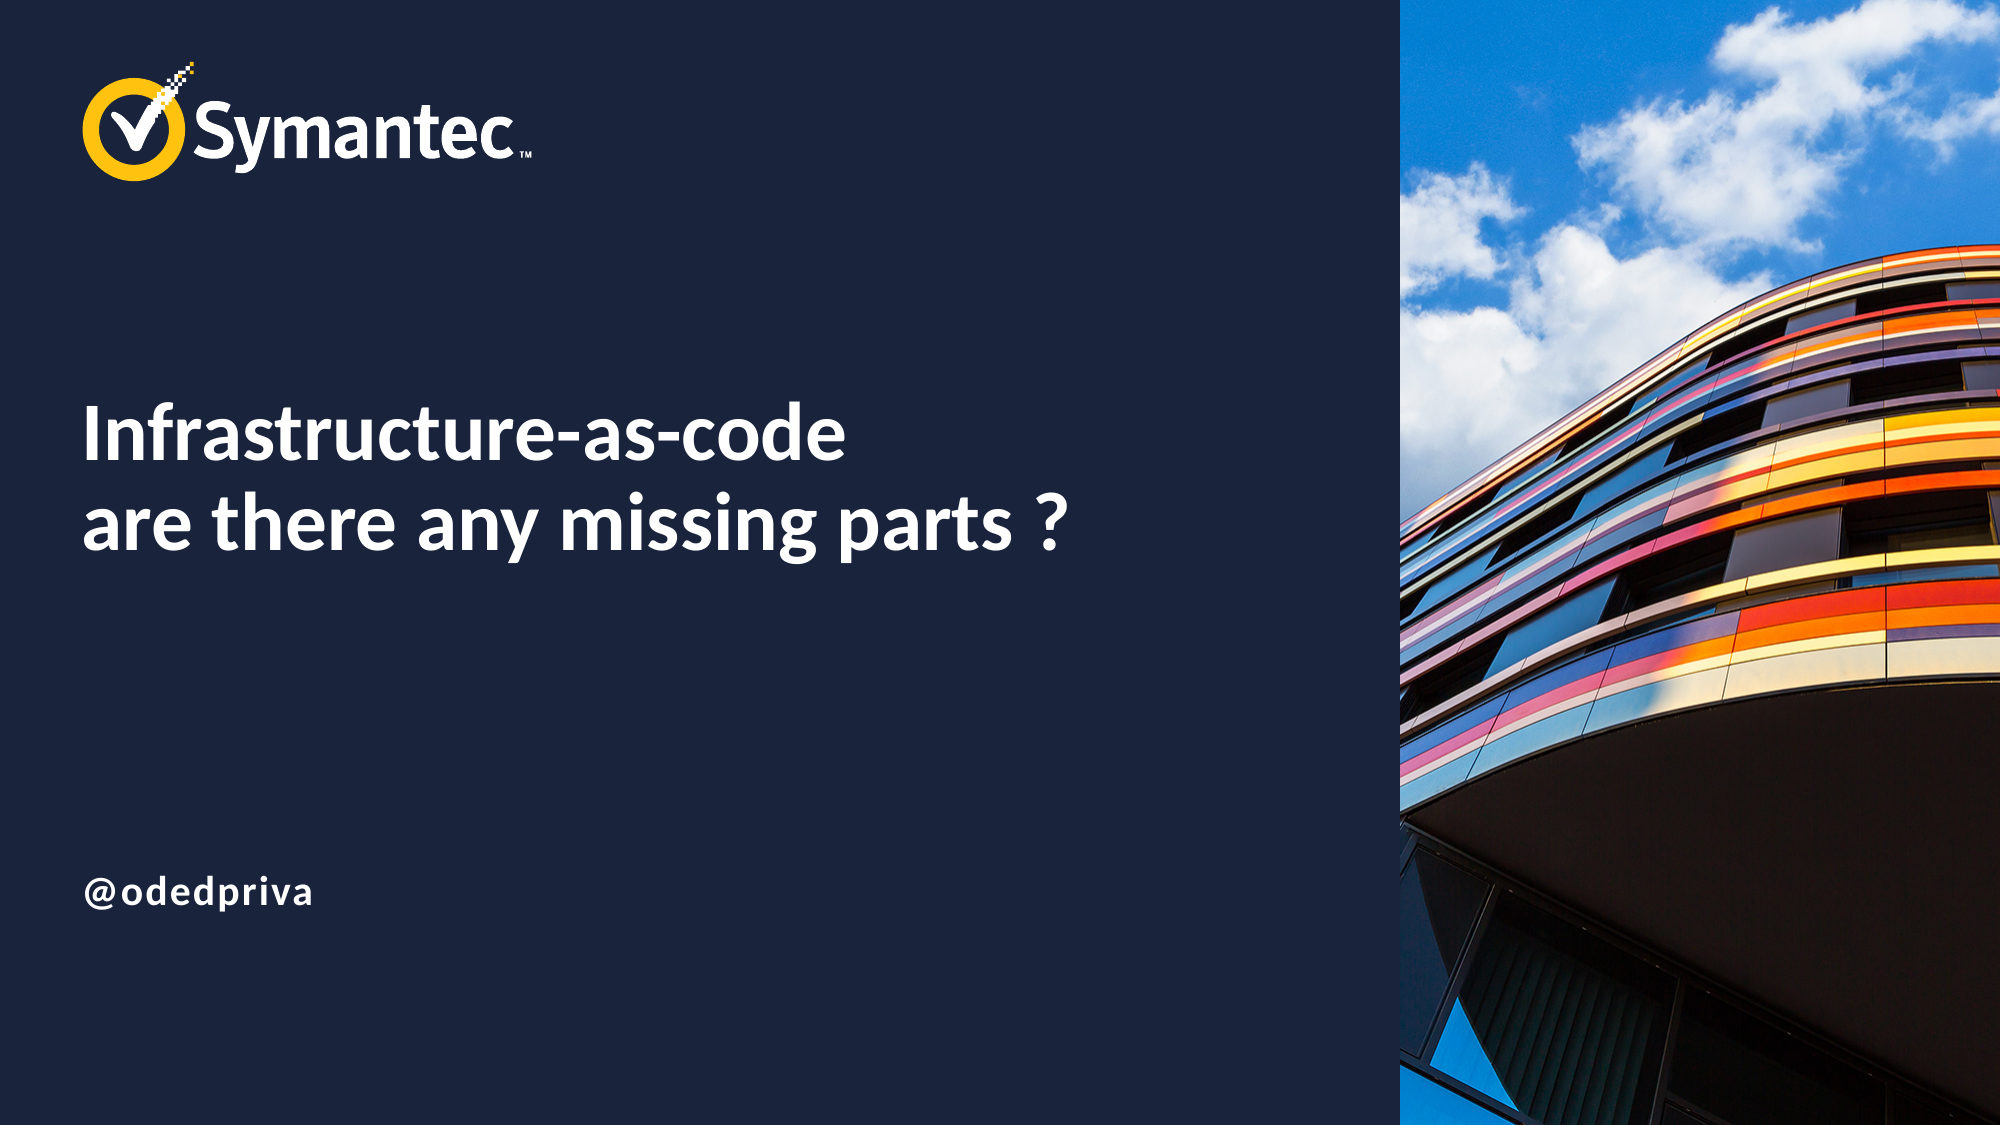

# Infrastructure-as-code are there any missing parts ?

@odedpriva